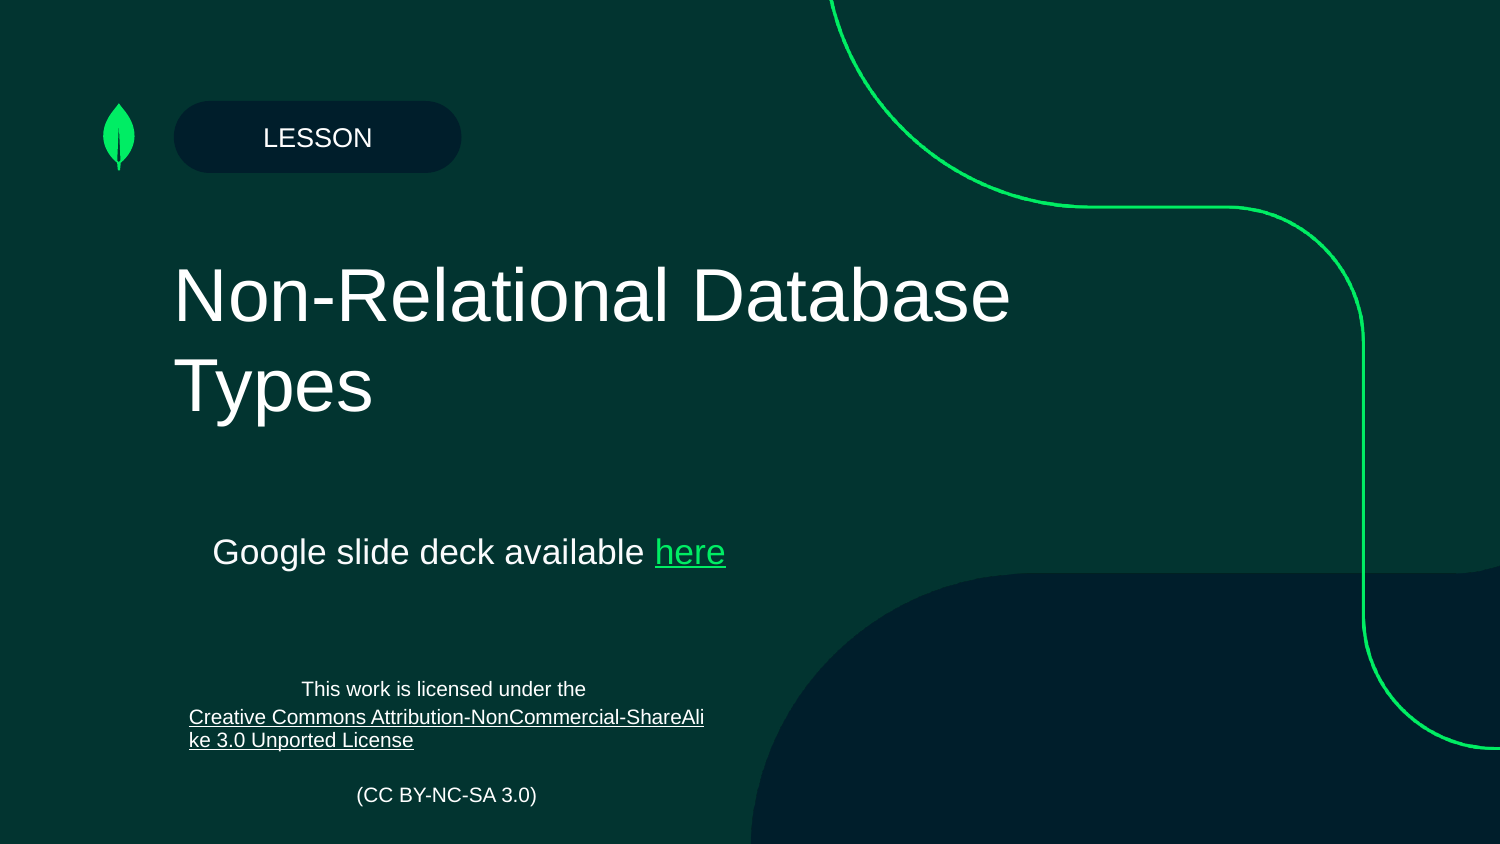

LESSON
# Non-Relational Database Types
Google slide deck available here
This work is licensed under the Creative Commons Attribution-NonCommercial-ShareAlike 3.0 Unported License
(CC BY-NC-SA 3.0)